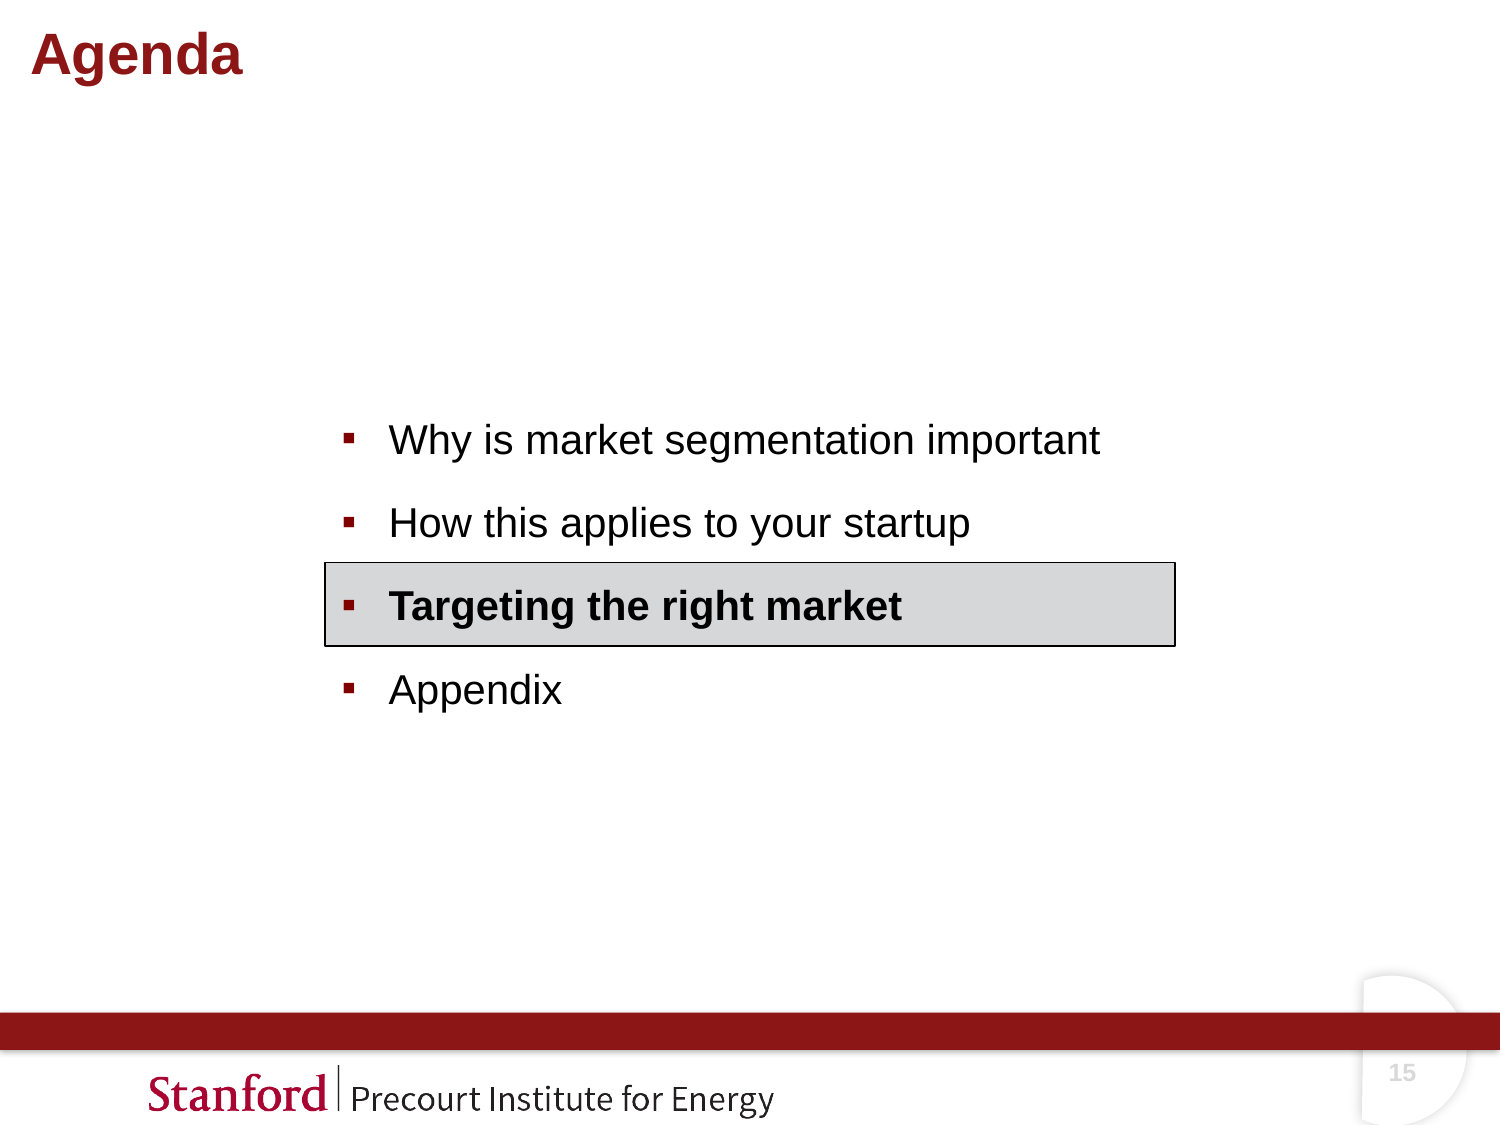

# Agenda
Why is market segmentation important
How this applies to your startup
Targeting the right market
Appendix
15